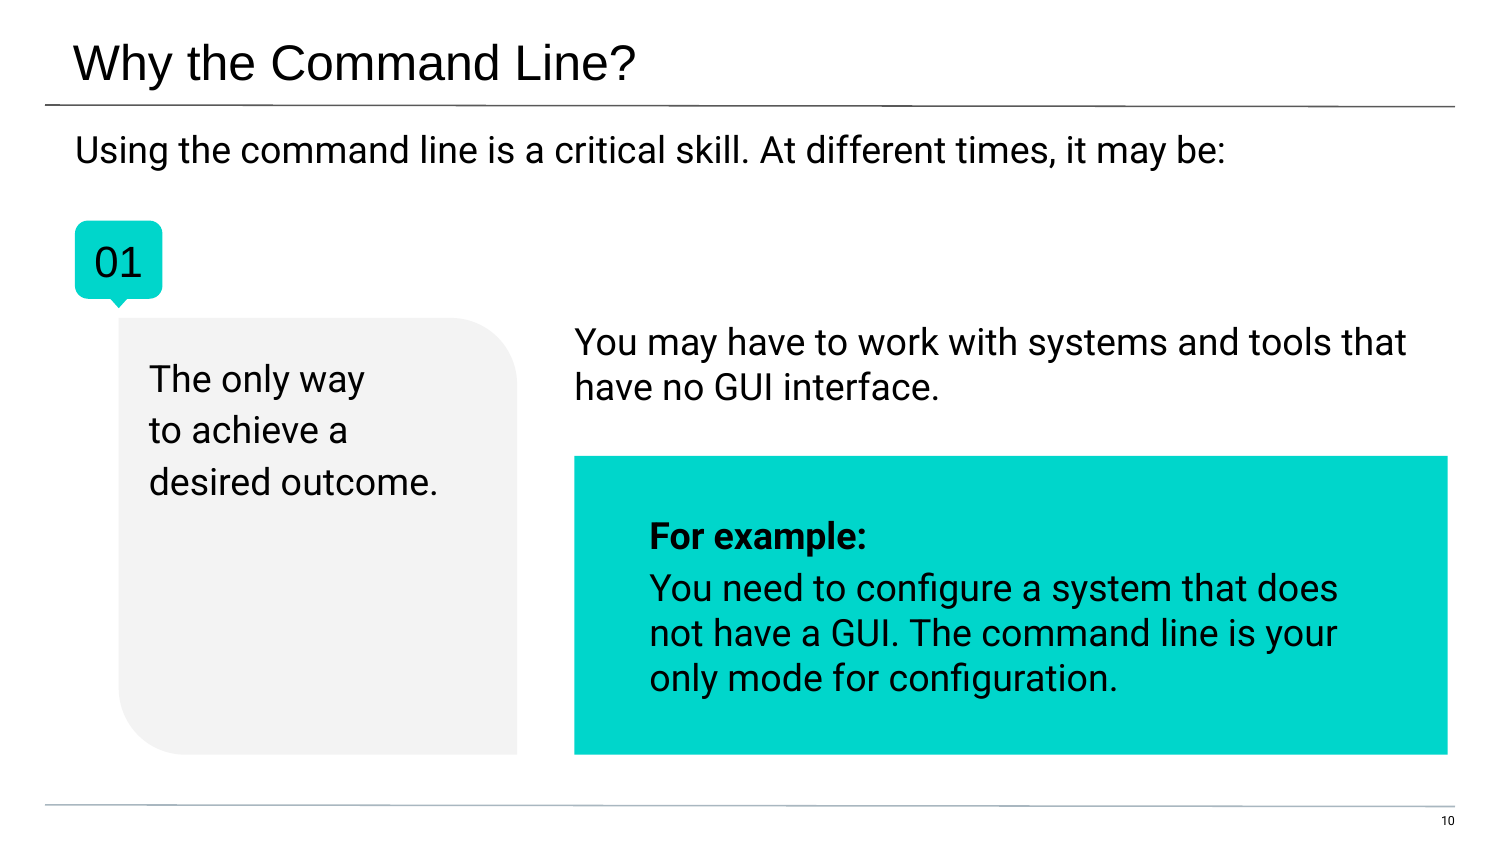

# Why the Command Line?
Using the command line is a critical skill. At different times, it may be:
01

The only way
to achieve a desired outcome.

You may have to work with systems and tools that have no GUI interface.
For example:
You need to configure a system that does not have a GUI. The command line is your only mode for configuration.

10